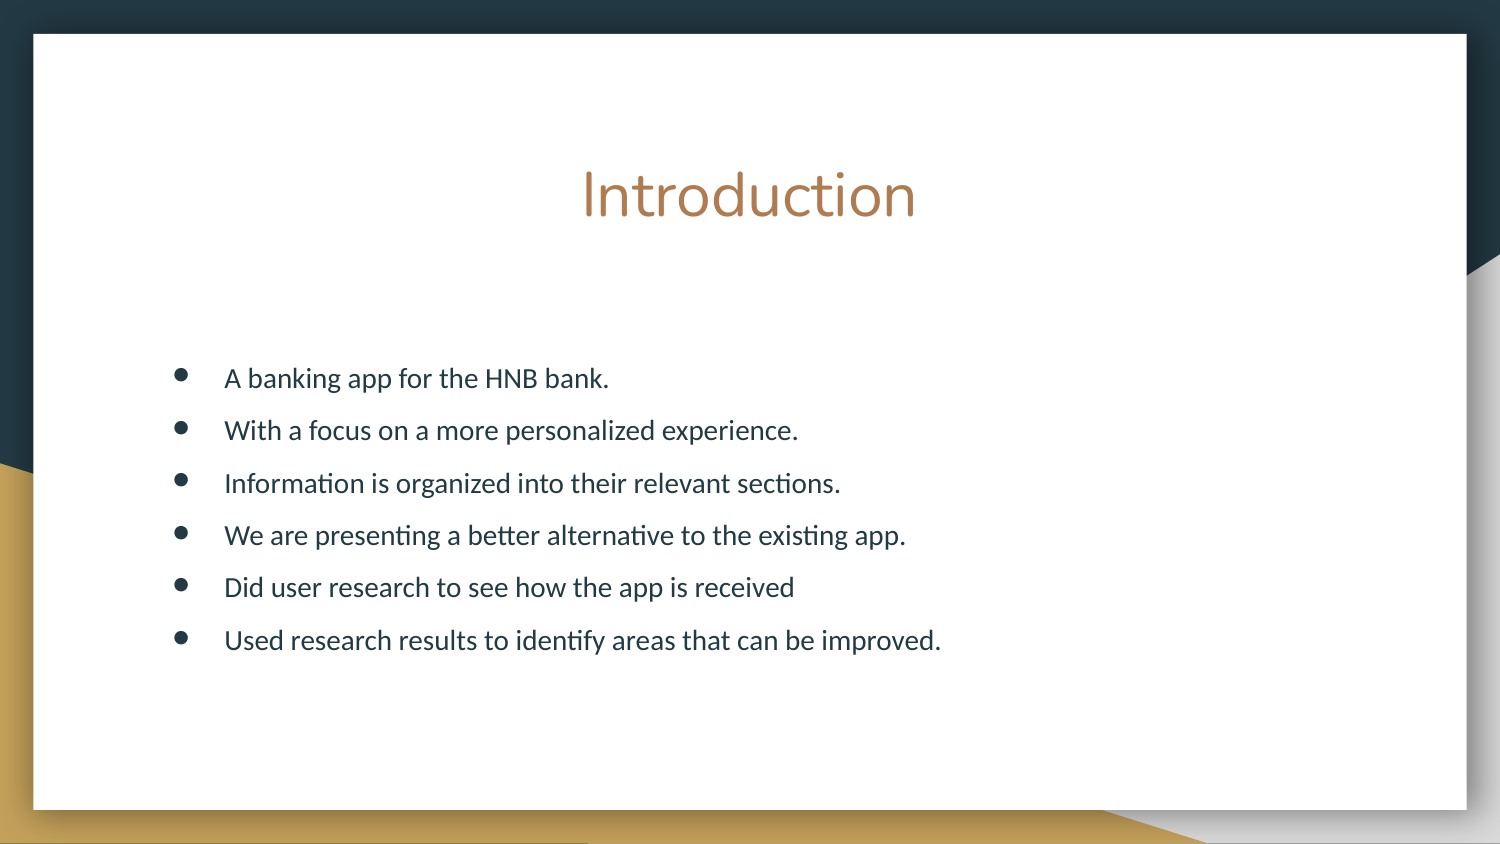

# Introduction
A banking app for the HNB bank.
With a focus on a more personalized experience.
Information is organized into their relevant sections.
We are presenting a better alternative to the existing app.
Did user research to see how the app is received
Used research results to identify areas that can be improved.